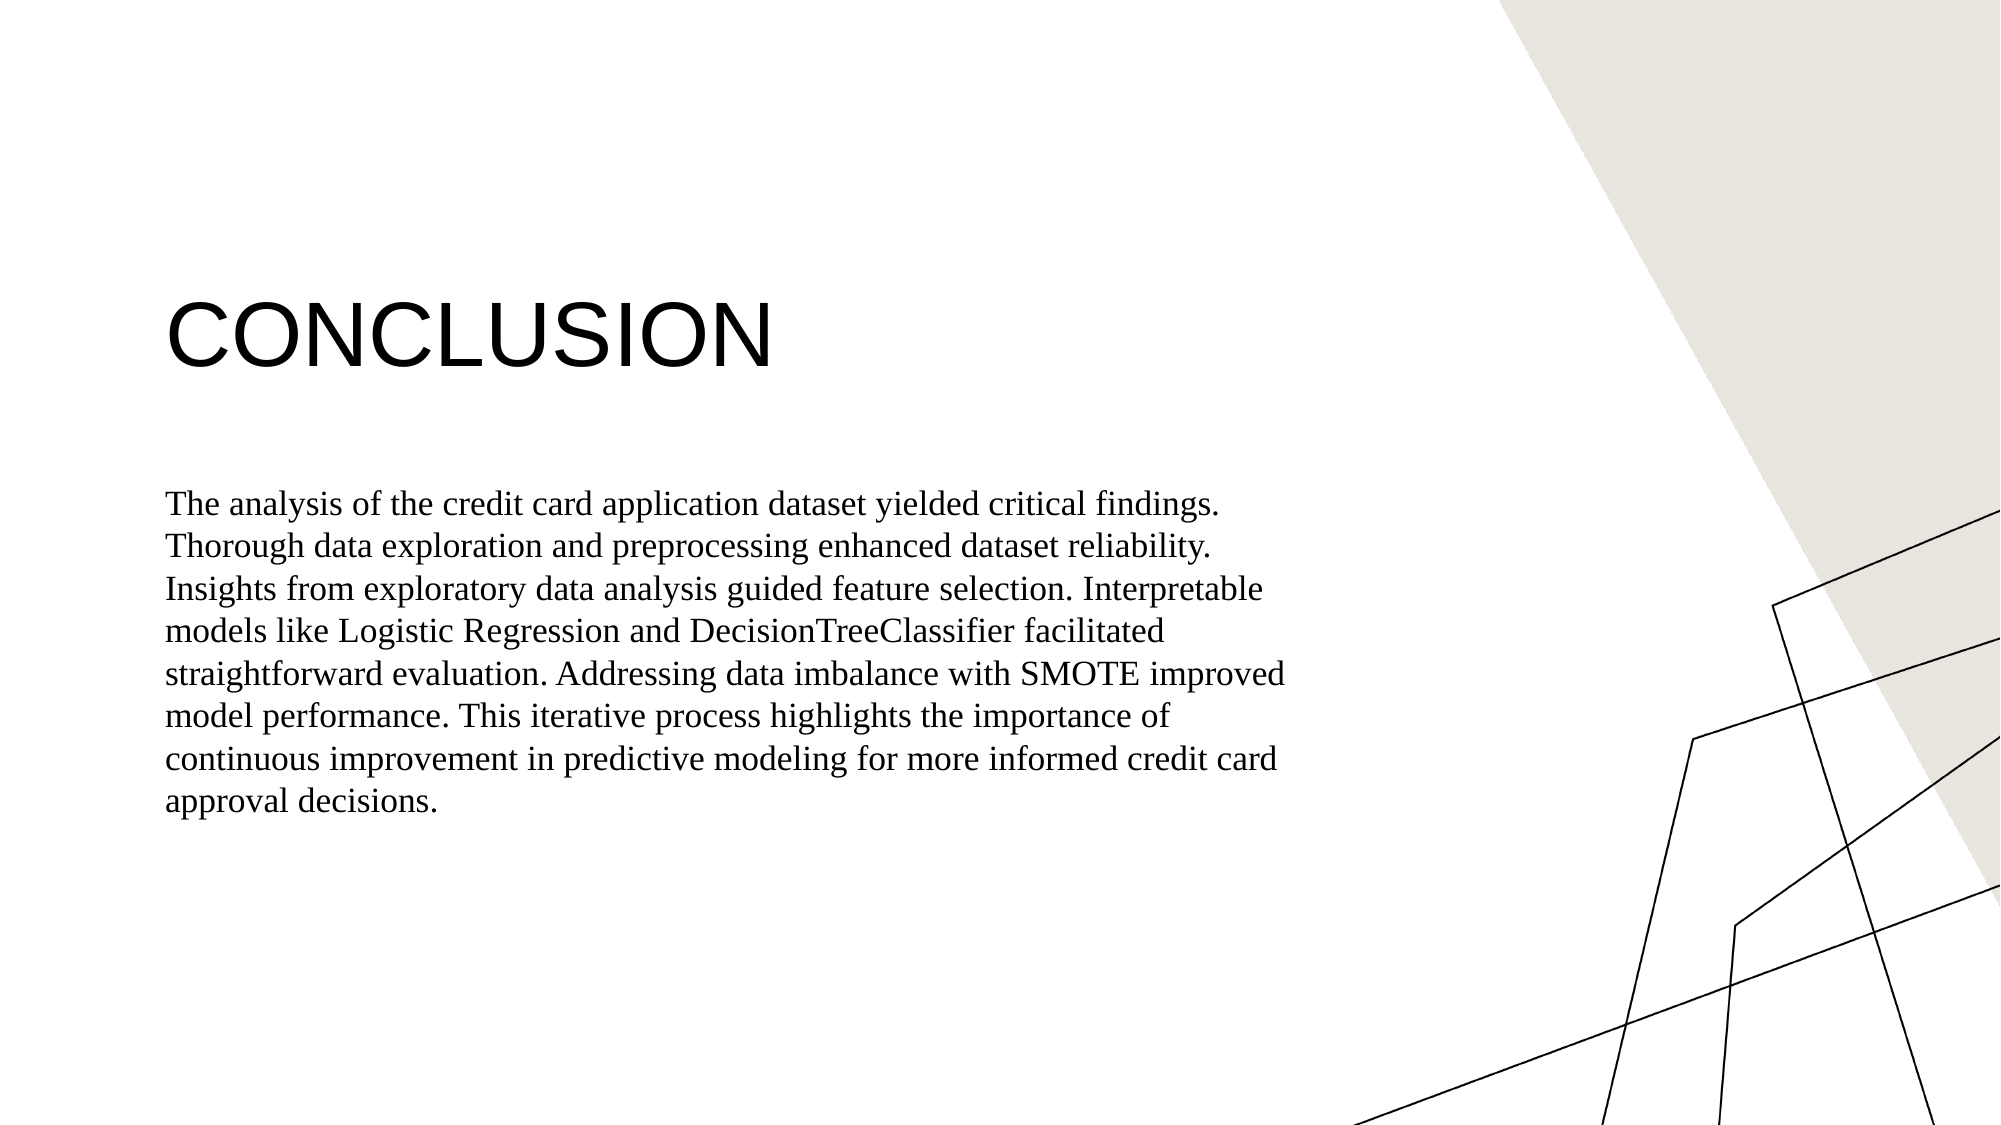

# Conclusion
The analysis of the credit card application dataset yielded critical findings. Thorough data exploration and preprocessing enhanced dataset reliability. Insights from exploratory data analysis guided feature selection. Interpretable models like Logistic Regression and DecisionTreeClassifier facilitated straightforward evaluation. Addressing data imbalance with SMOTE improved model performance. This iterative process highlights the importance of continuous improvement in predictive modeling for more informed credit card approval decisions.